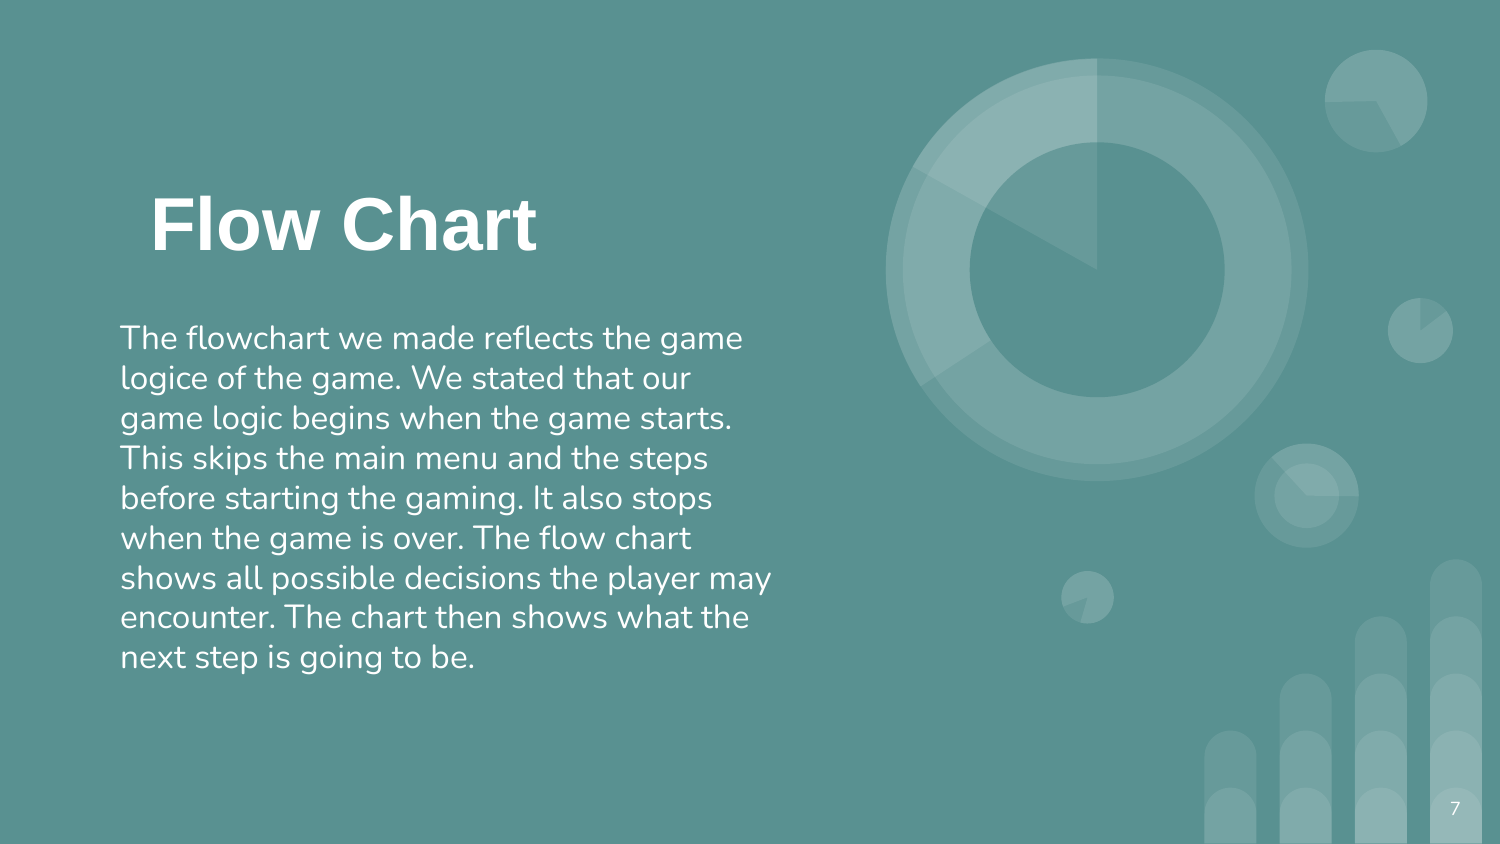

# Flow Chart
The flowchart we made reflects the game logice of the game. We stated that our  game logic begins when the game starts. This skips the main menu and the steps before starting the gaming. It also stops when the game is over. The flow chart shows all possible decisions the player may encounter. The chart then shows what the next step is going to be.
7